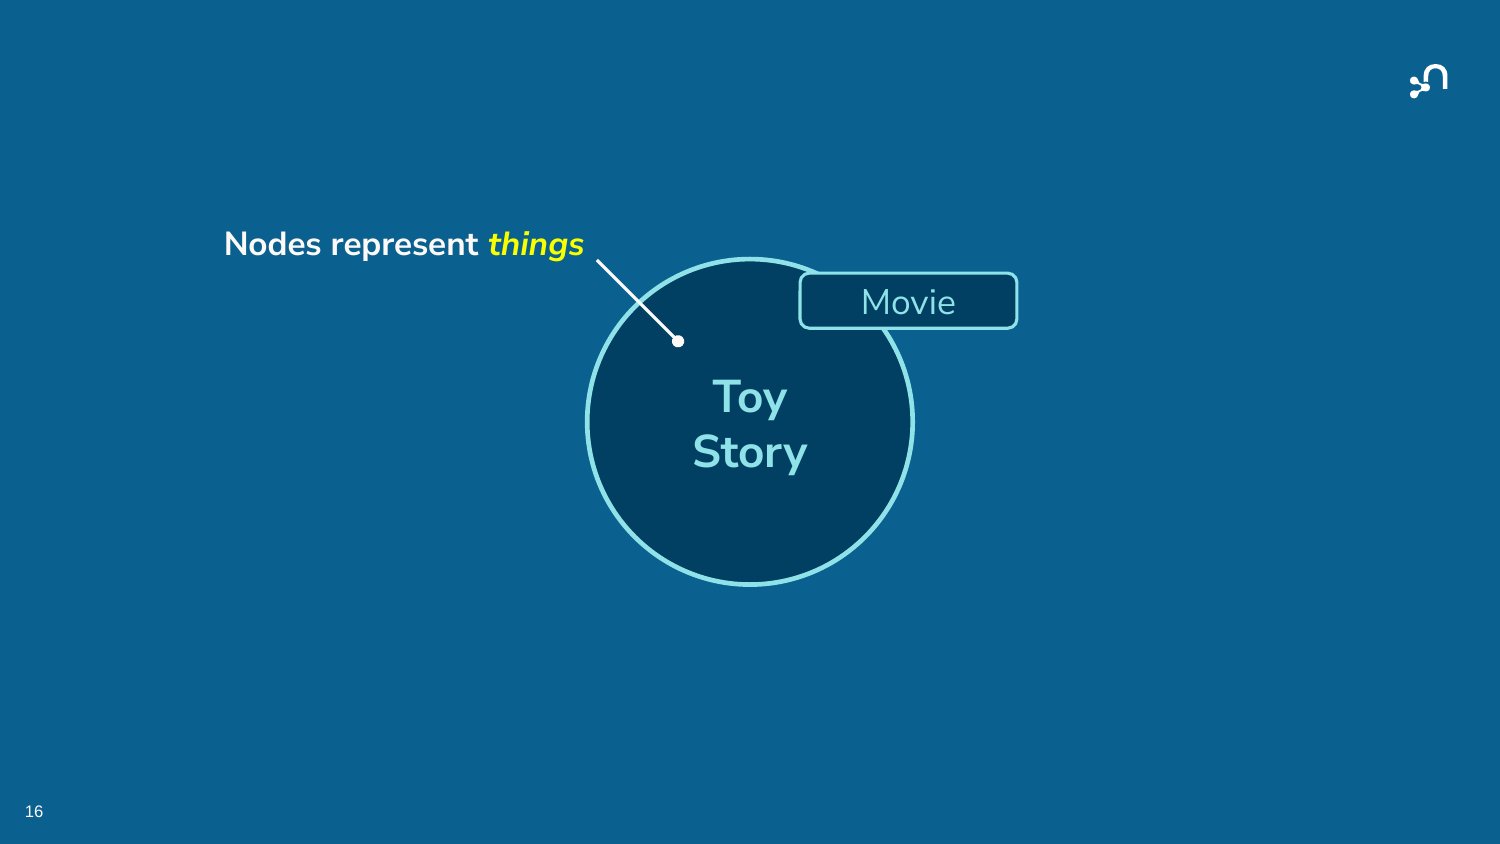

Nodes represent things
Toy Story
Movie
16